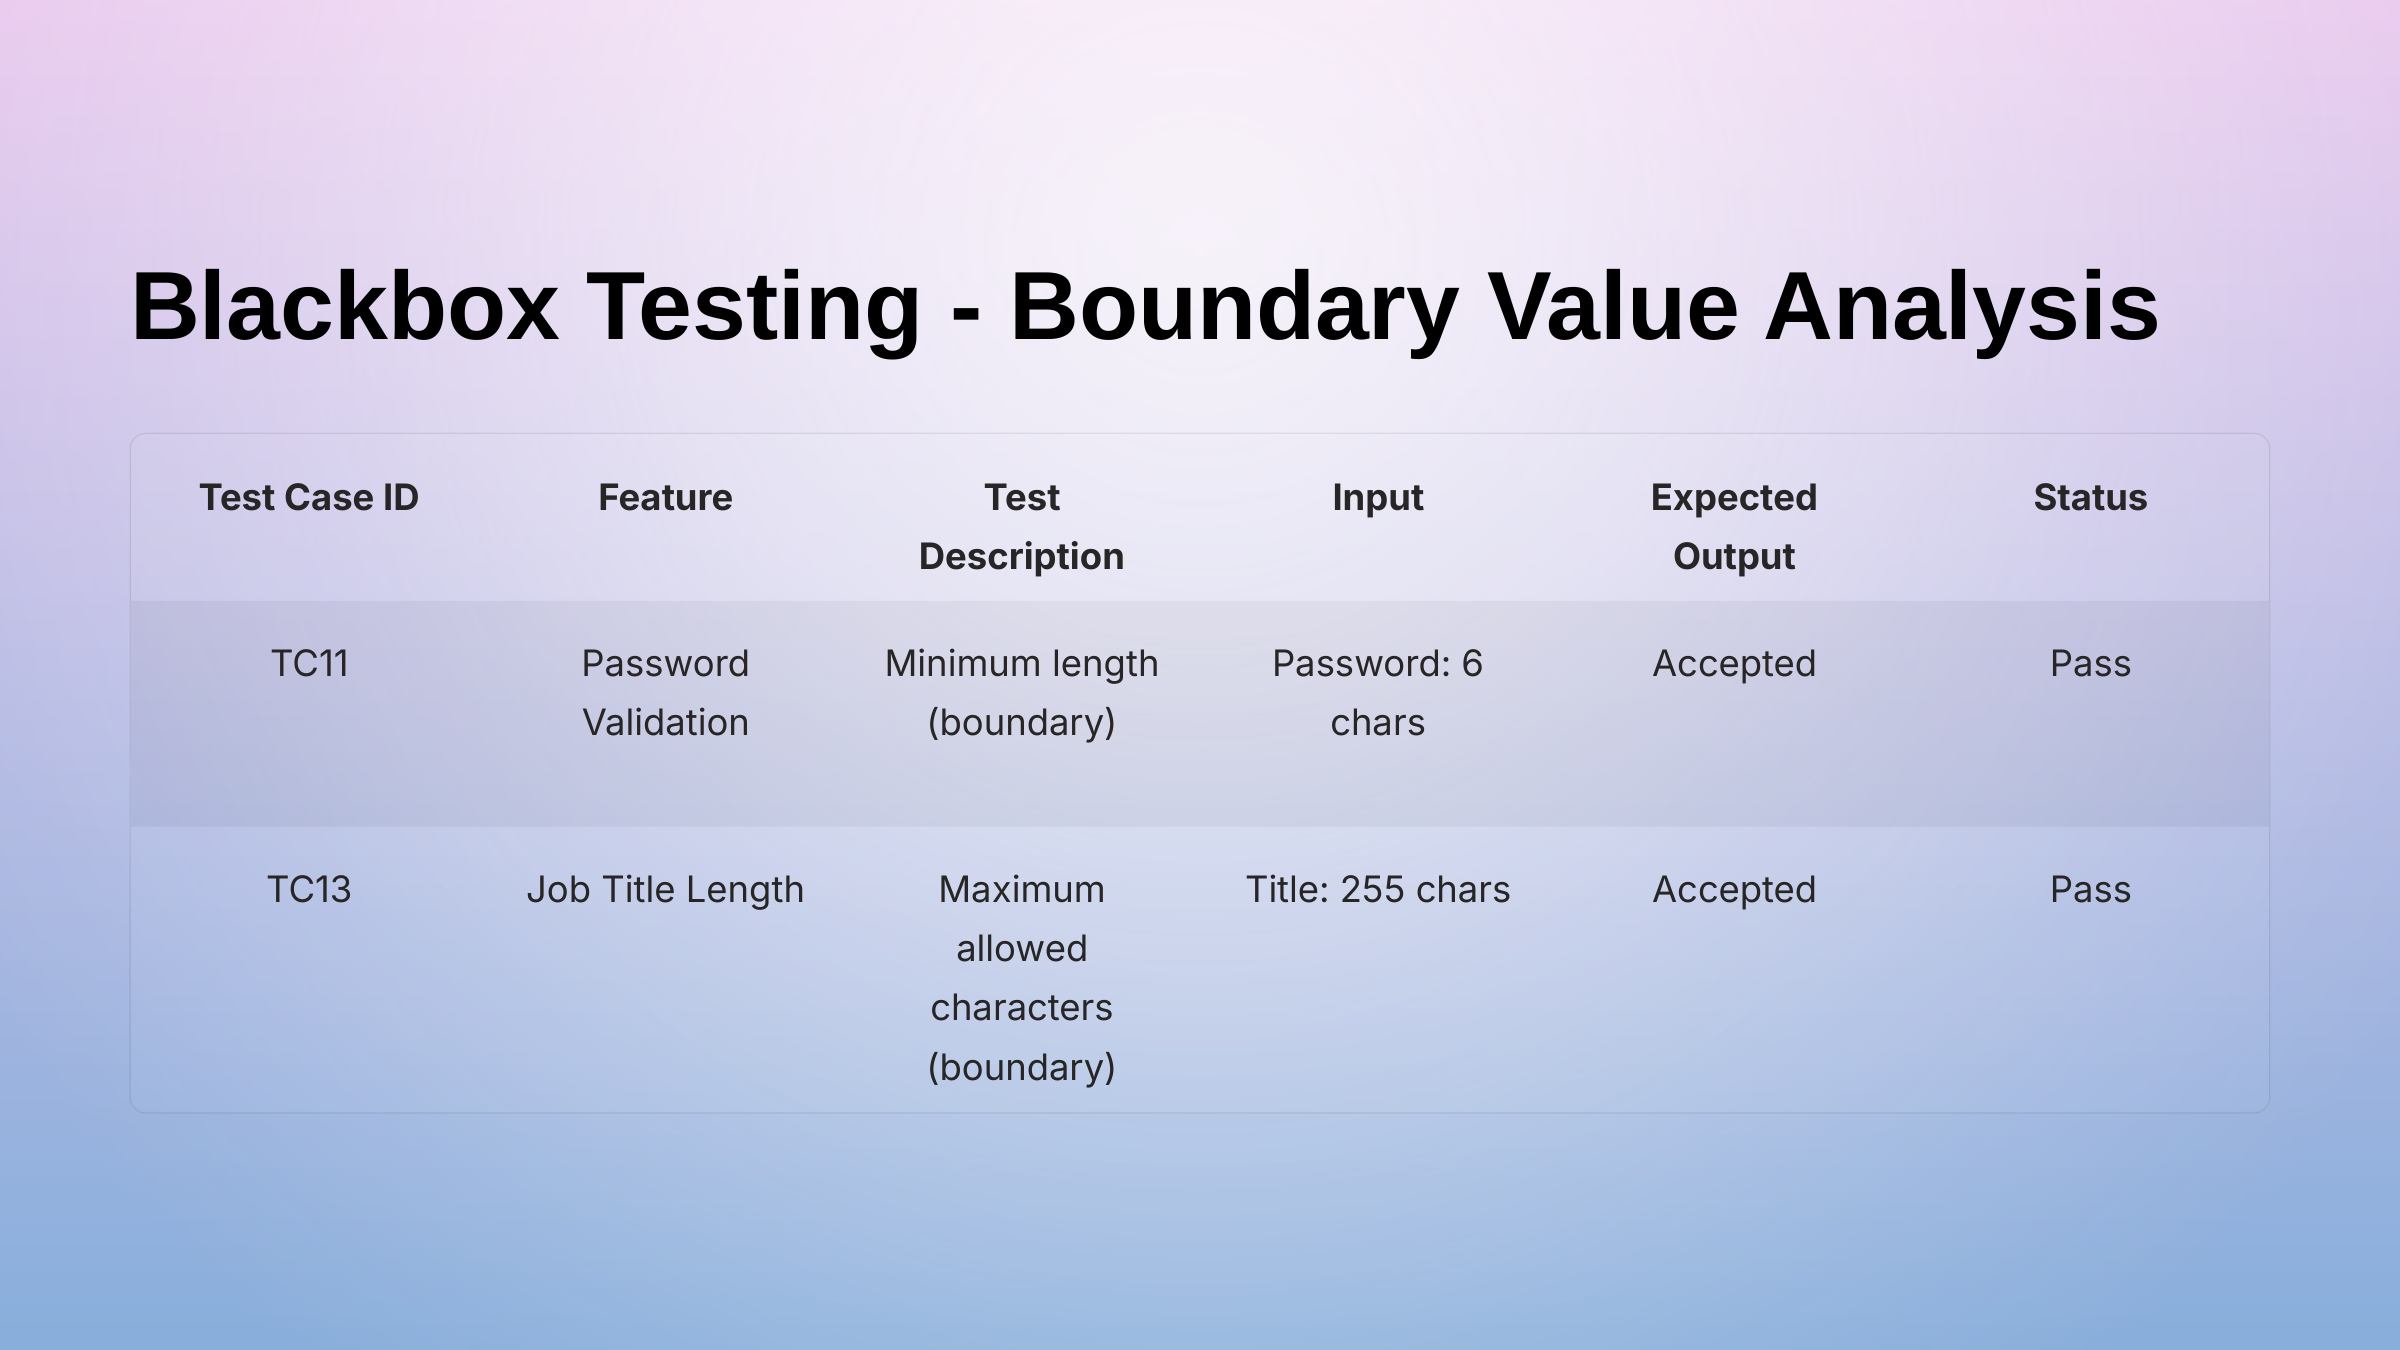

Blackbox Testing - Boundary Value Analysis

Test Case ID
Feature
Test Description
Input
Expected Output
Status

TC11
Password Validation
Minimum length (boundary)
Password: 6 chars
Accepted
Pass

TC13
Job Title Length
Maximum allowed characters (boundary)
Title: 255 chars
Accepted
Pass